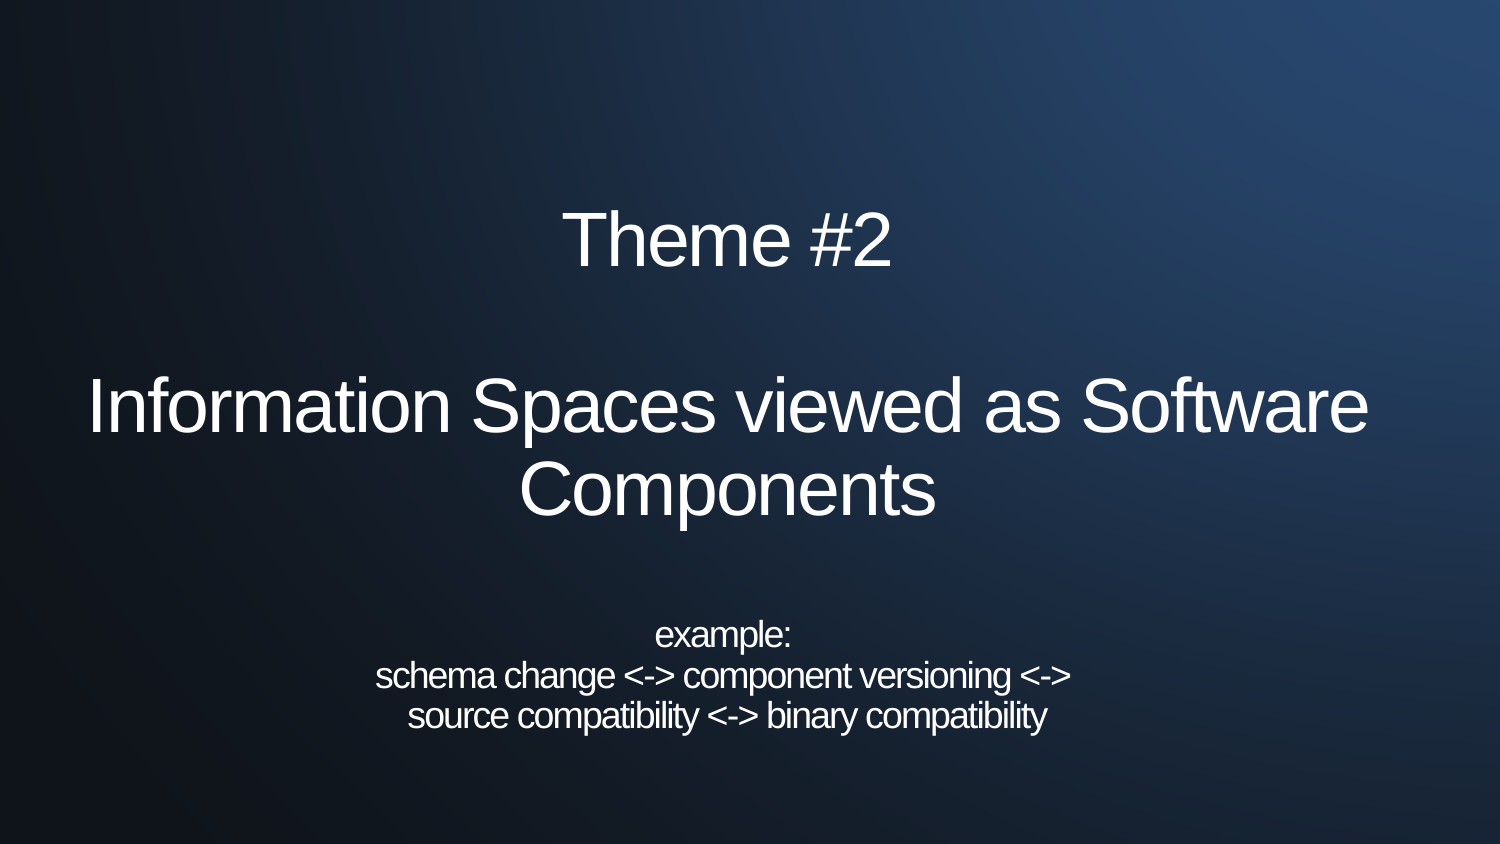

# Theme #2 Information Spaces viewed as Software Components example: schema change <-> component versioning <-> source compatibility <-> binary compatibility